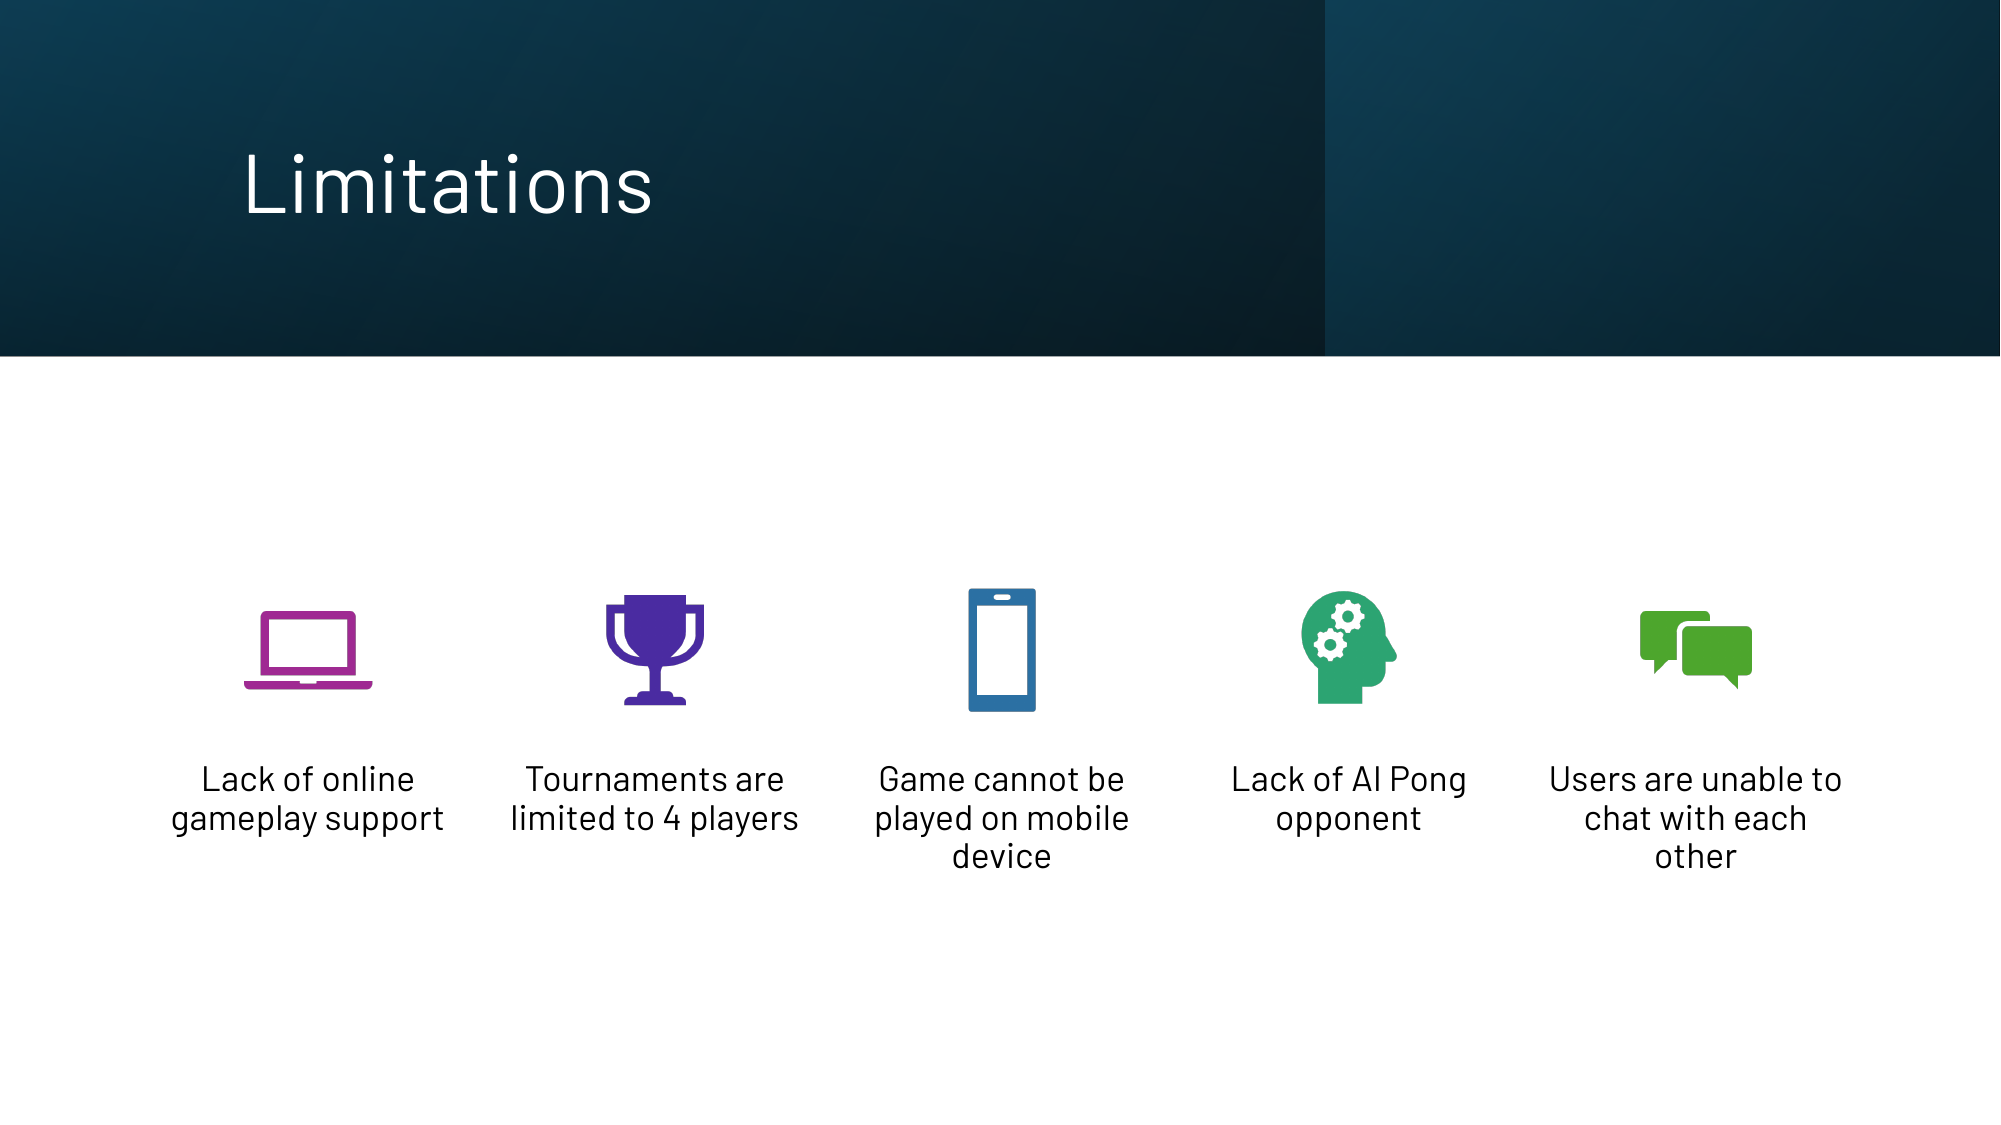

# Limitations
Lack of online gameplay support
Tournaments are limited to 4 players
Game cannot be played on mobile device
Lack of AI Pong opponent
Users are unable to chat with each other